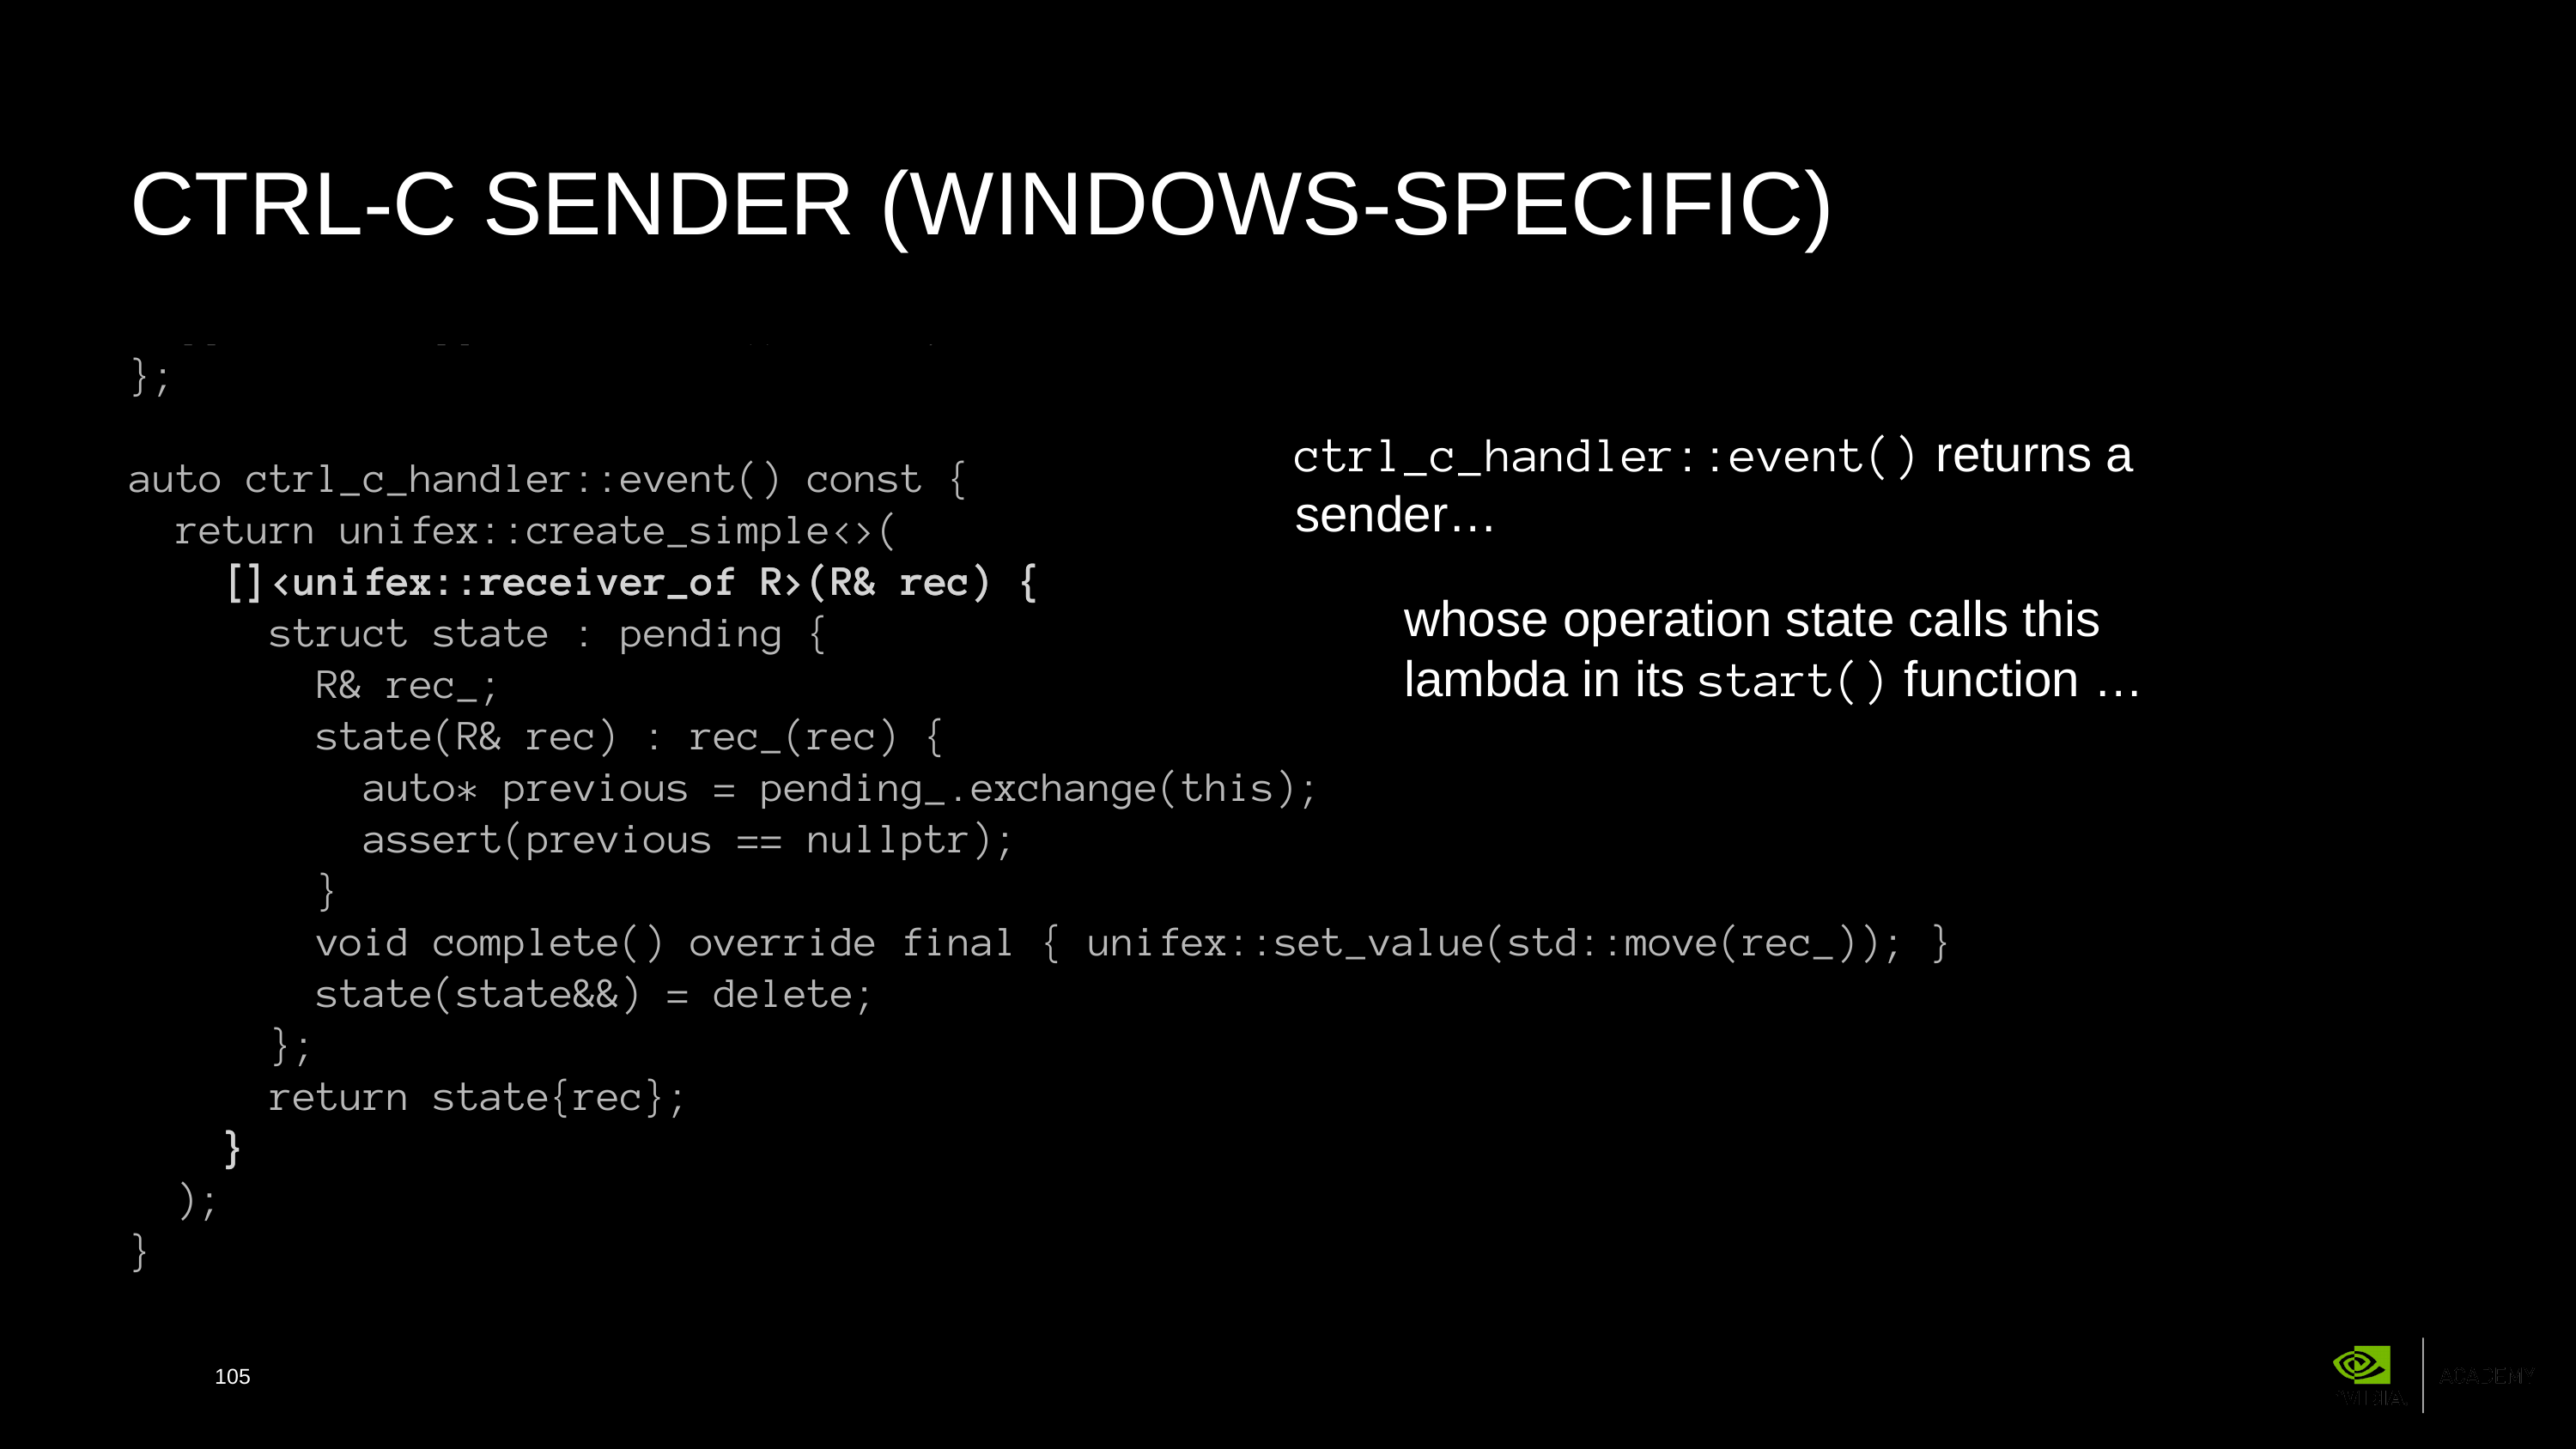

# Ctrl-C sender (windows-specific)
  [[nodiscard]] auto event() const;
};

auto ctrl_c_handler::event() const {
  return unifex::create_simple<>(
    []<unifex::receiver_of R>(R& rec) {
      struct state : pending {
        R& rec_;
        state(R& rec) : rec_(rec) {
          auto* previous = pending_.exchange(this);
          assert(previous == nullptr);
        }
        void complete() override final { unifex::set_value(std::move(rec_)); }
        state(state&&) = delete;
      };
      return state{rec};
    }
  );
}

    []<unifex::receiver_of R>(R& rec) {

    }

ctrl_c_handler::event() returns a sender…
whose operation state calls this lambda in its start() function …
105